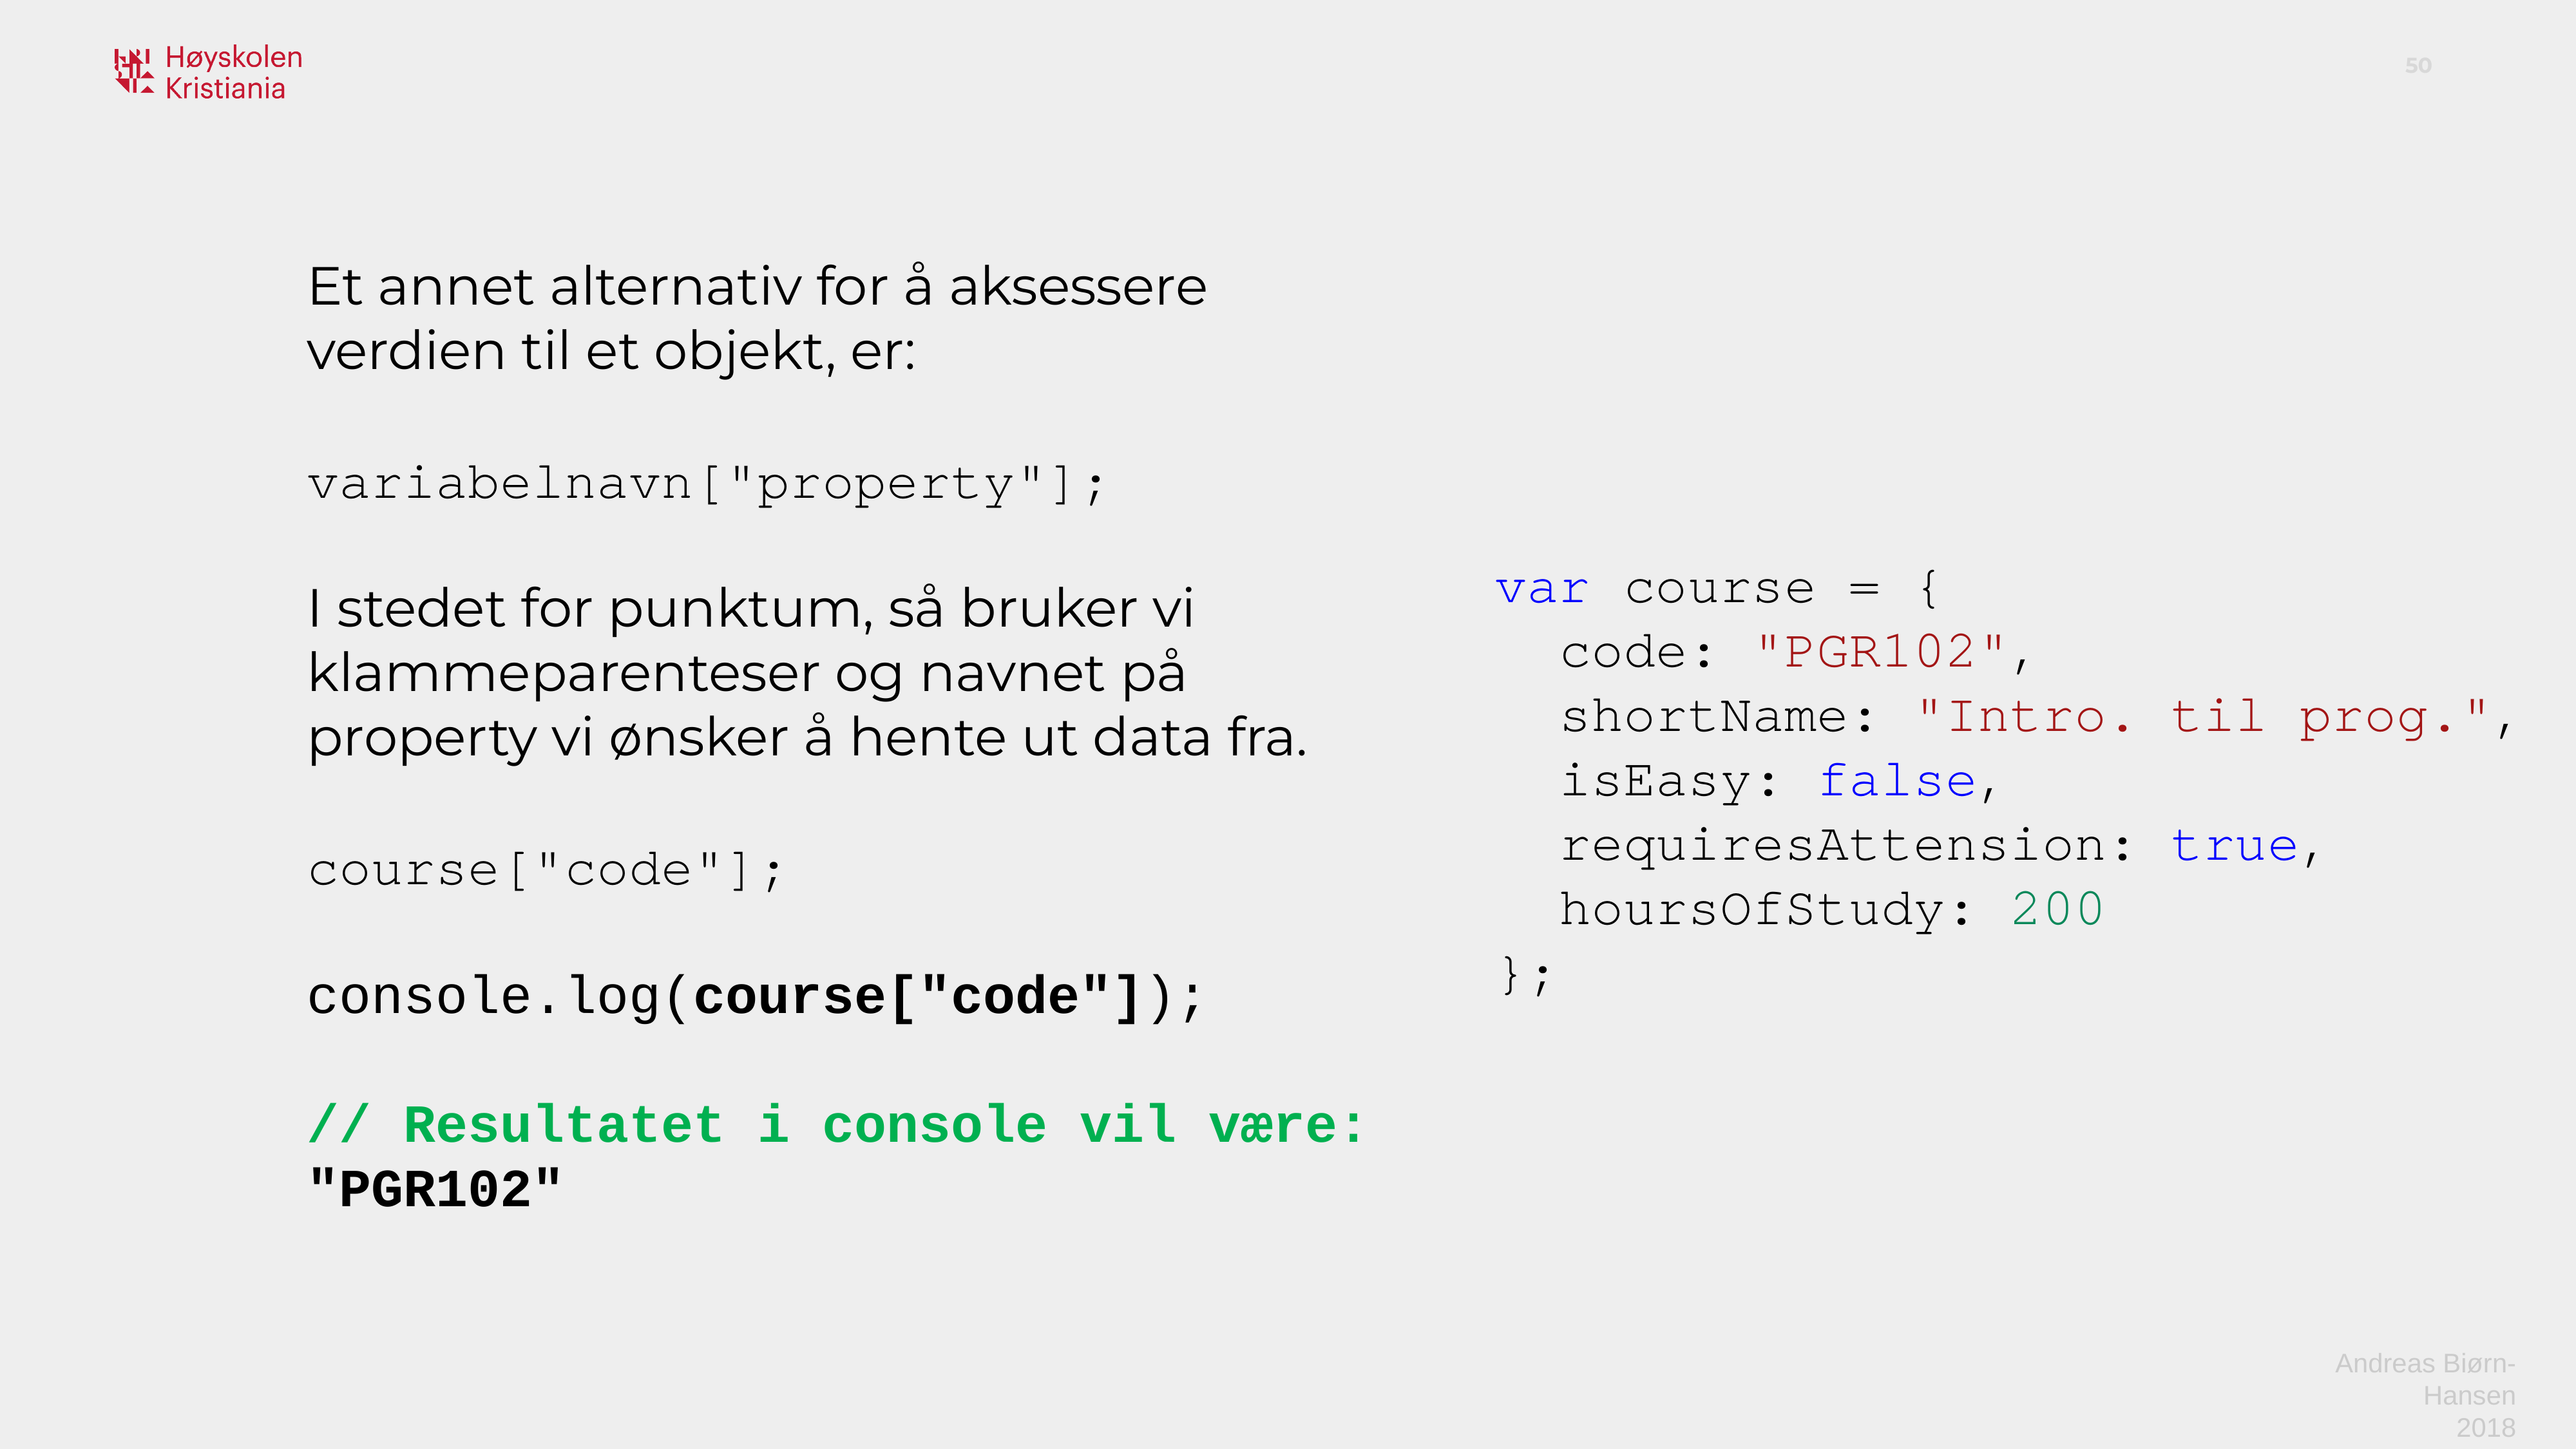

Et annet alternativ for å aksessere verdien til et objekt, er:

variabelnavn["property"];

I stedet for punktum, så bruker vi klammeparenteser og navnet på property vi ønsker å hente ut data fra.

course["code"];

console.log(course["code"]);

// Resultatet i console vil være:
"PGR102"

var course = {
  code: "PGR102",
  shortName: "Intro. til prog.",
  isEasy: false,
  requiresAttension: true,
  hoursOfStudy: 200
};